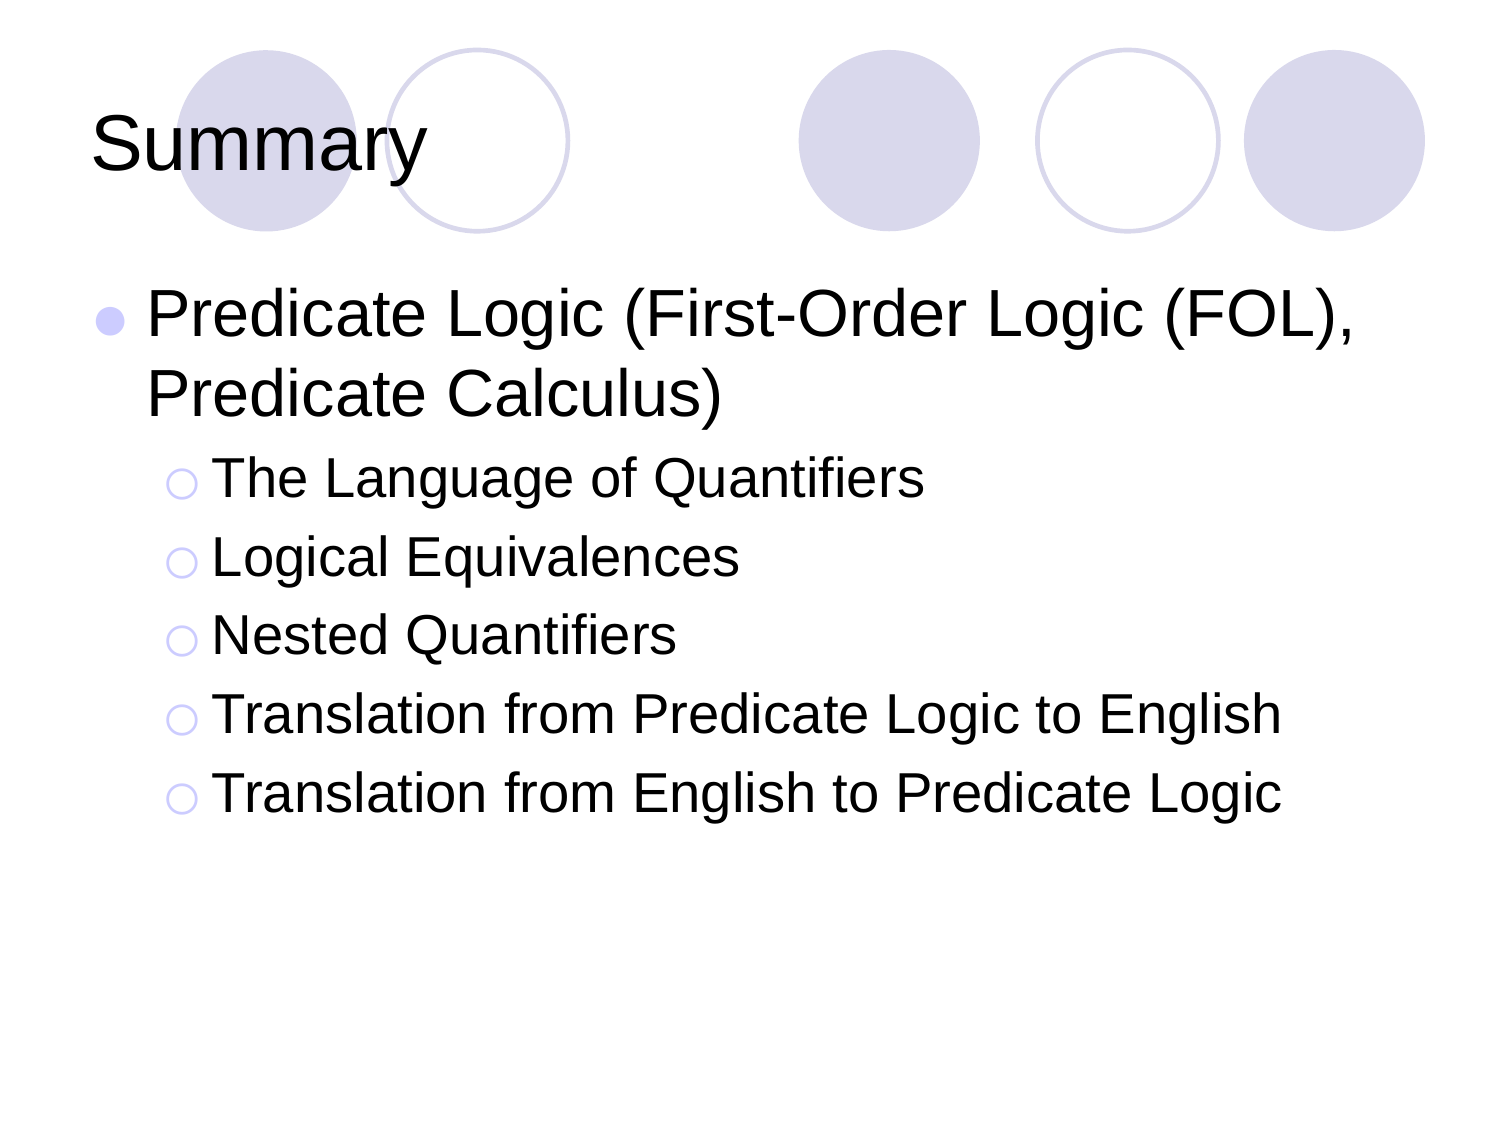

# Summary
Predicate Logic (First-Order Logic (FOL), Predicate Calculus)
The Language of Quantifiers
Logical Equivalences
Nested Quantifiers
Translation from Predicate Logic to English
Translation from English to Predicate Logic